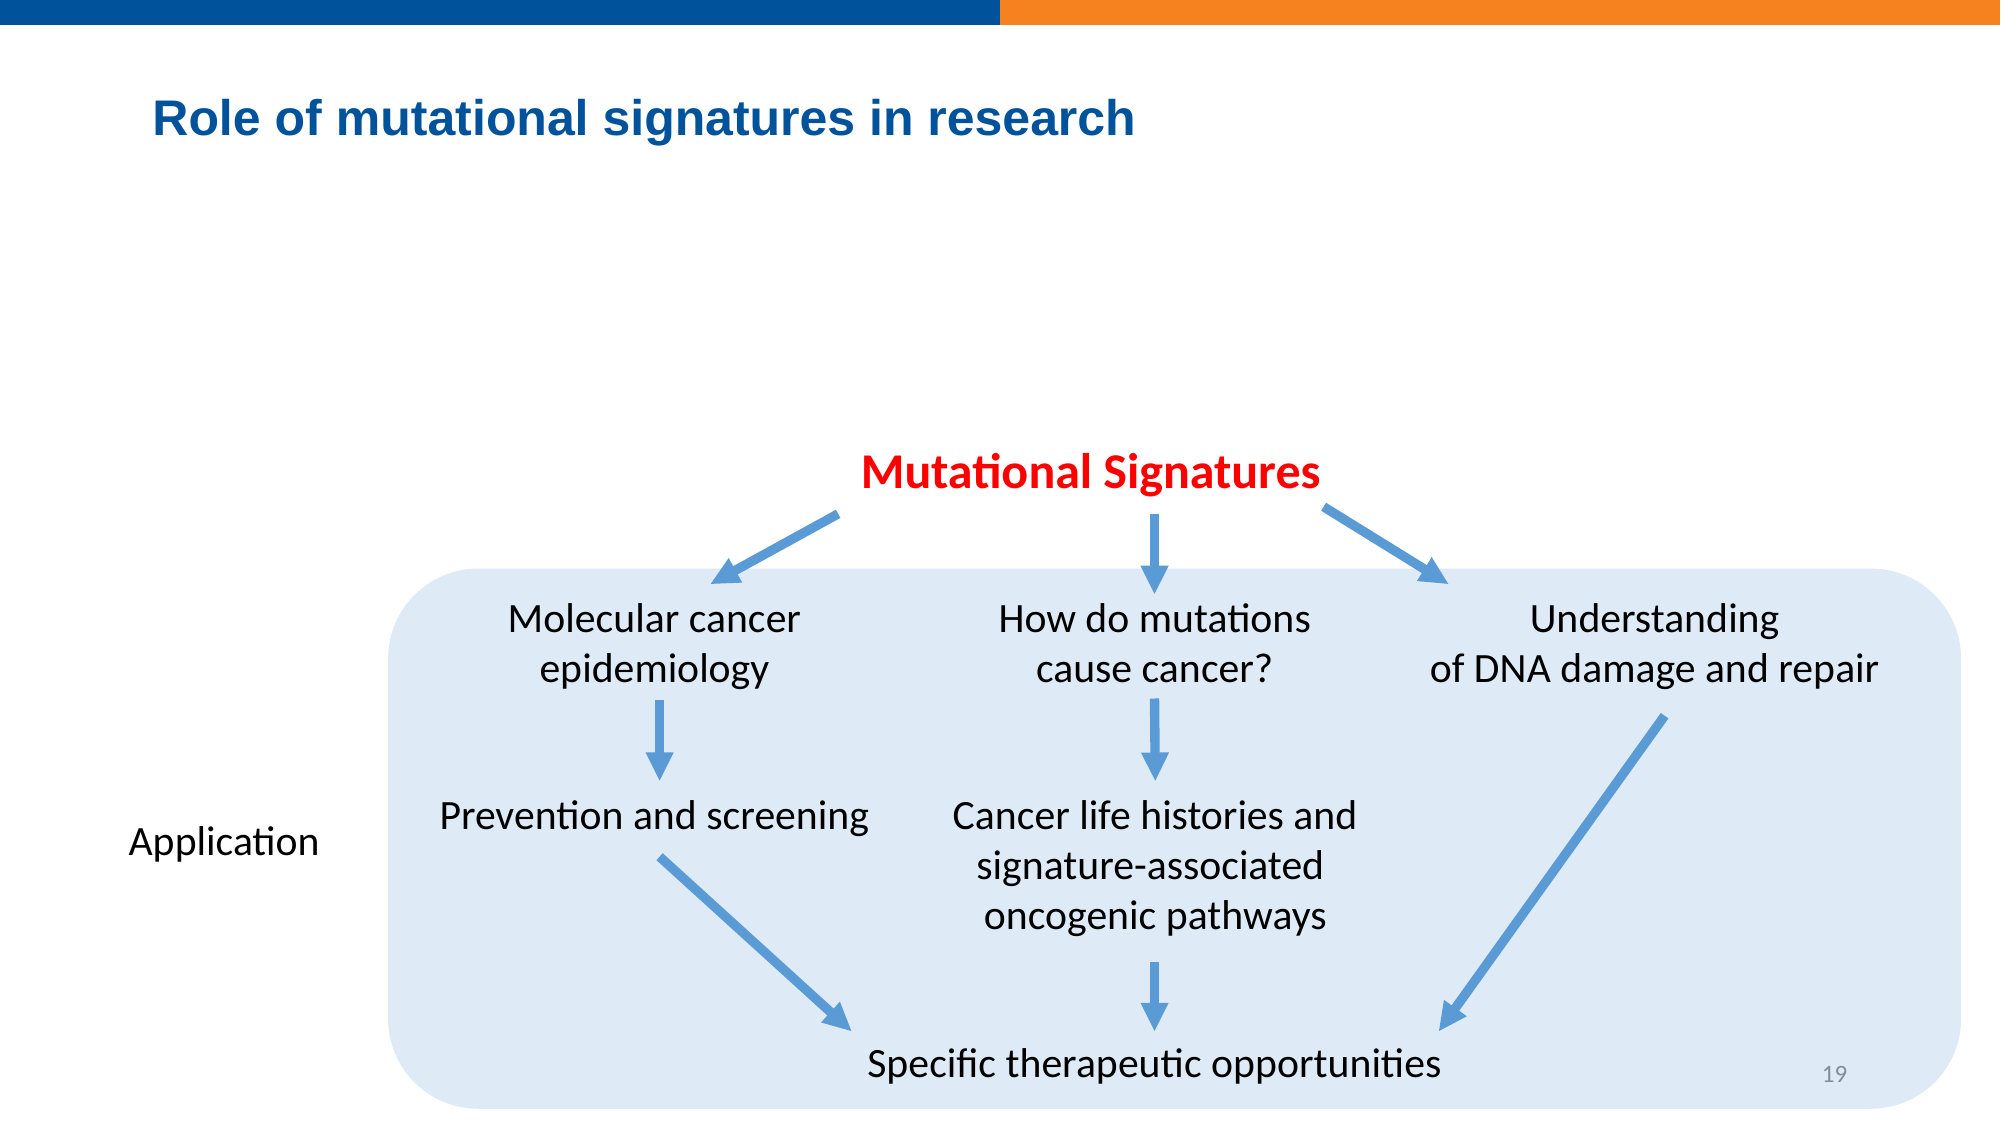

Role of mutational signatures in research
Mutational Signatures
Understanding
of DNA damage and repair
Molecular cancer epidemiology
How do mutations cause cancer?

Prevention and screening
Cancer life histories and signature-associated  oncogenic pathways
Application
Specific therapeutic opportunities
19